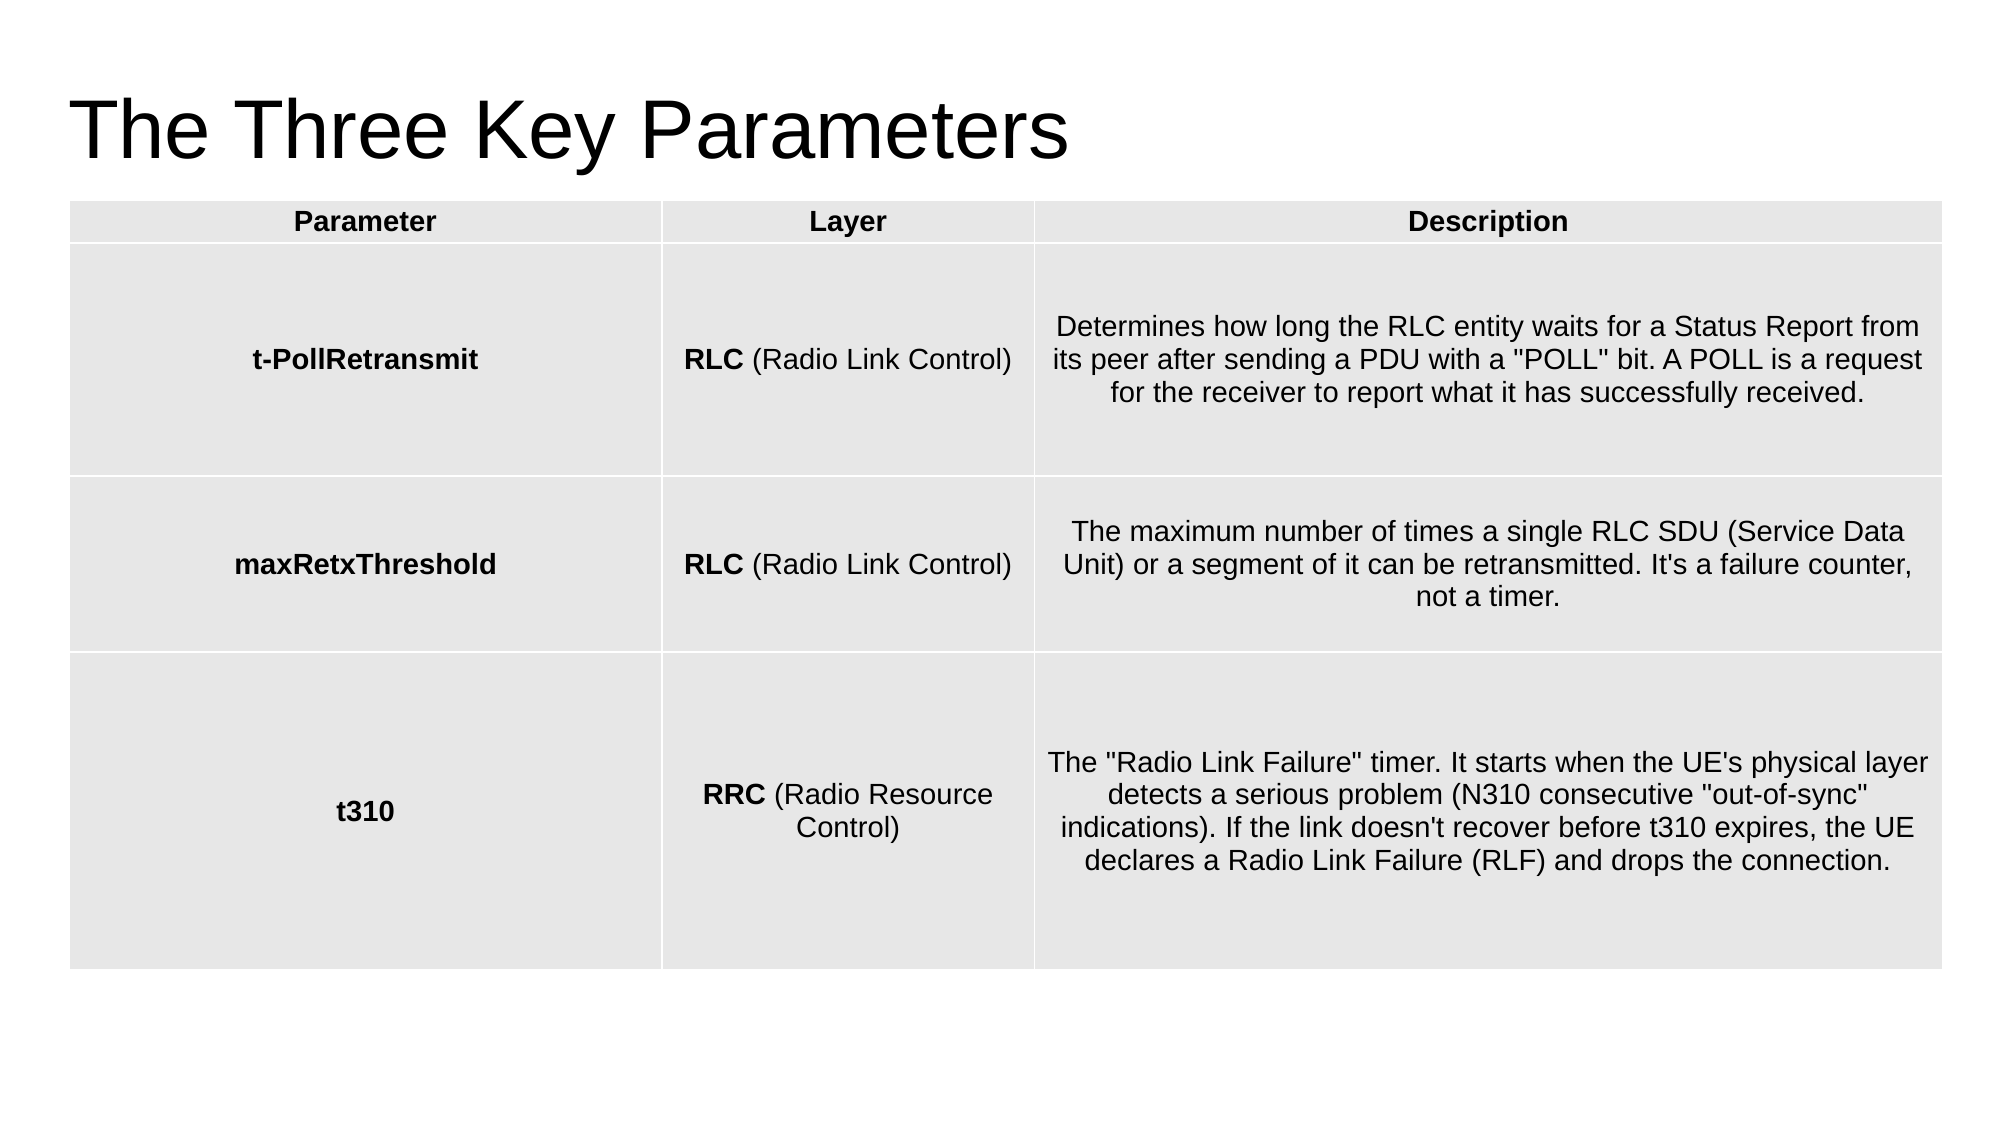

The Three Key Parameters
| Parameter | Layer | Description |
| --- | --- | --- |
| t-PollRetransmit | RLC (Radio Link Control) | Determines how long the RLC entity waits for a Status Report from its peer after sending a PDU with a "POLL" bit. A POLL is a request for the receiver to report what it has successfully received. |
| maxRetxThreshold | RLC (Radio Link Control) | The maximum number of times a single RLC SDU (Service Data Unit) or a segment of it can be retransmitted. It's a failure counter, not a timer. |
| t310 | RRC (Radio Resource Control) | The "Radio Link Failure" timer. It starts when the UE's physical layer detects a serious problem (N310 consecutive "out-of-sync" indications). If the link doesn't recover before t310 expires, the UE declares a Radio Link Failure (RLF) and drops the connection. |